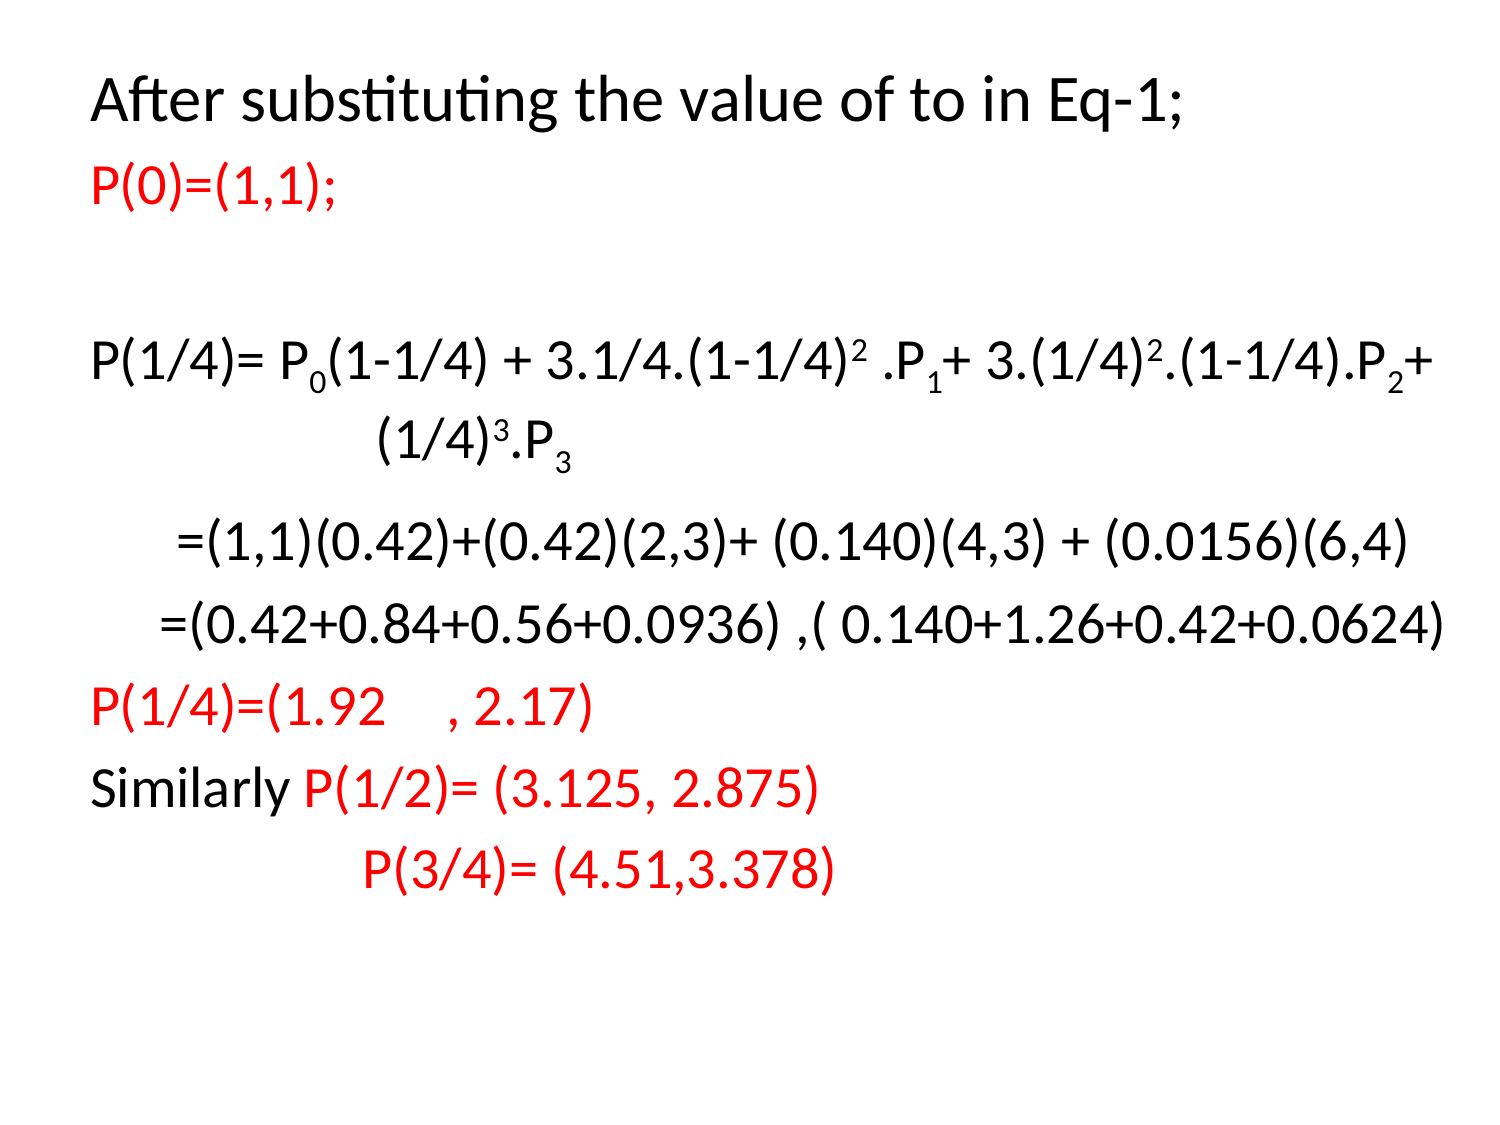

After substituting the value of to in Eq-1;
P(0)=(1,1);

P(1/4)= P0(1-1/4) + 3.1/4.(1-1/4)2 .P1+ 3.(1/4)2.(1-1/4).P2+ 	      (1/4)3.P3
	  =(1,1)(0.42)+(0.42)(2,3)+ (0.140)(4,3) + (0.0156)(6,4)
	 =(0.42+0.84+0.56+0.0936) ,( 0.140+1.26+0.42+0.0624)
P(1/4)=(1.92	, 2.17)
Similarly P(1/2)= (3.125, 2.875)
		     P(3/4)= (4.51,3.378)